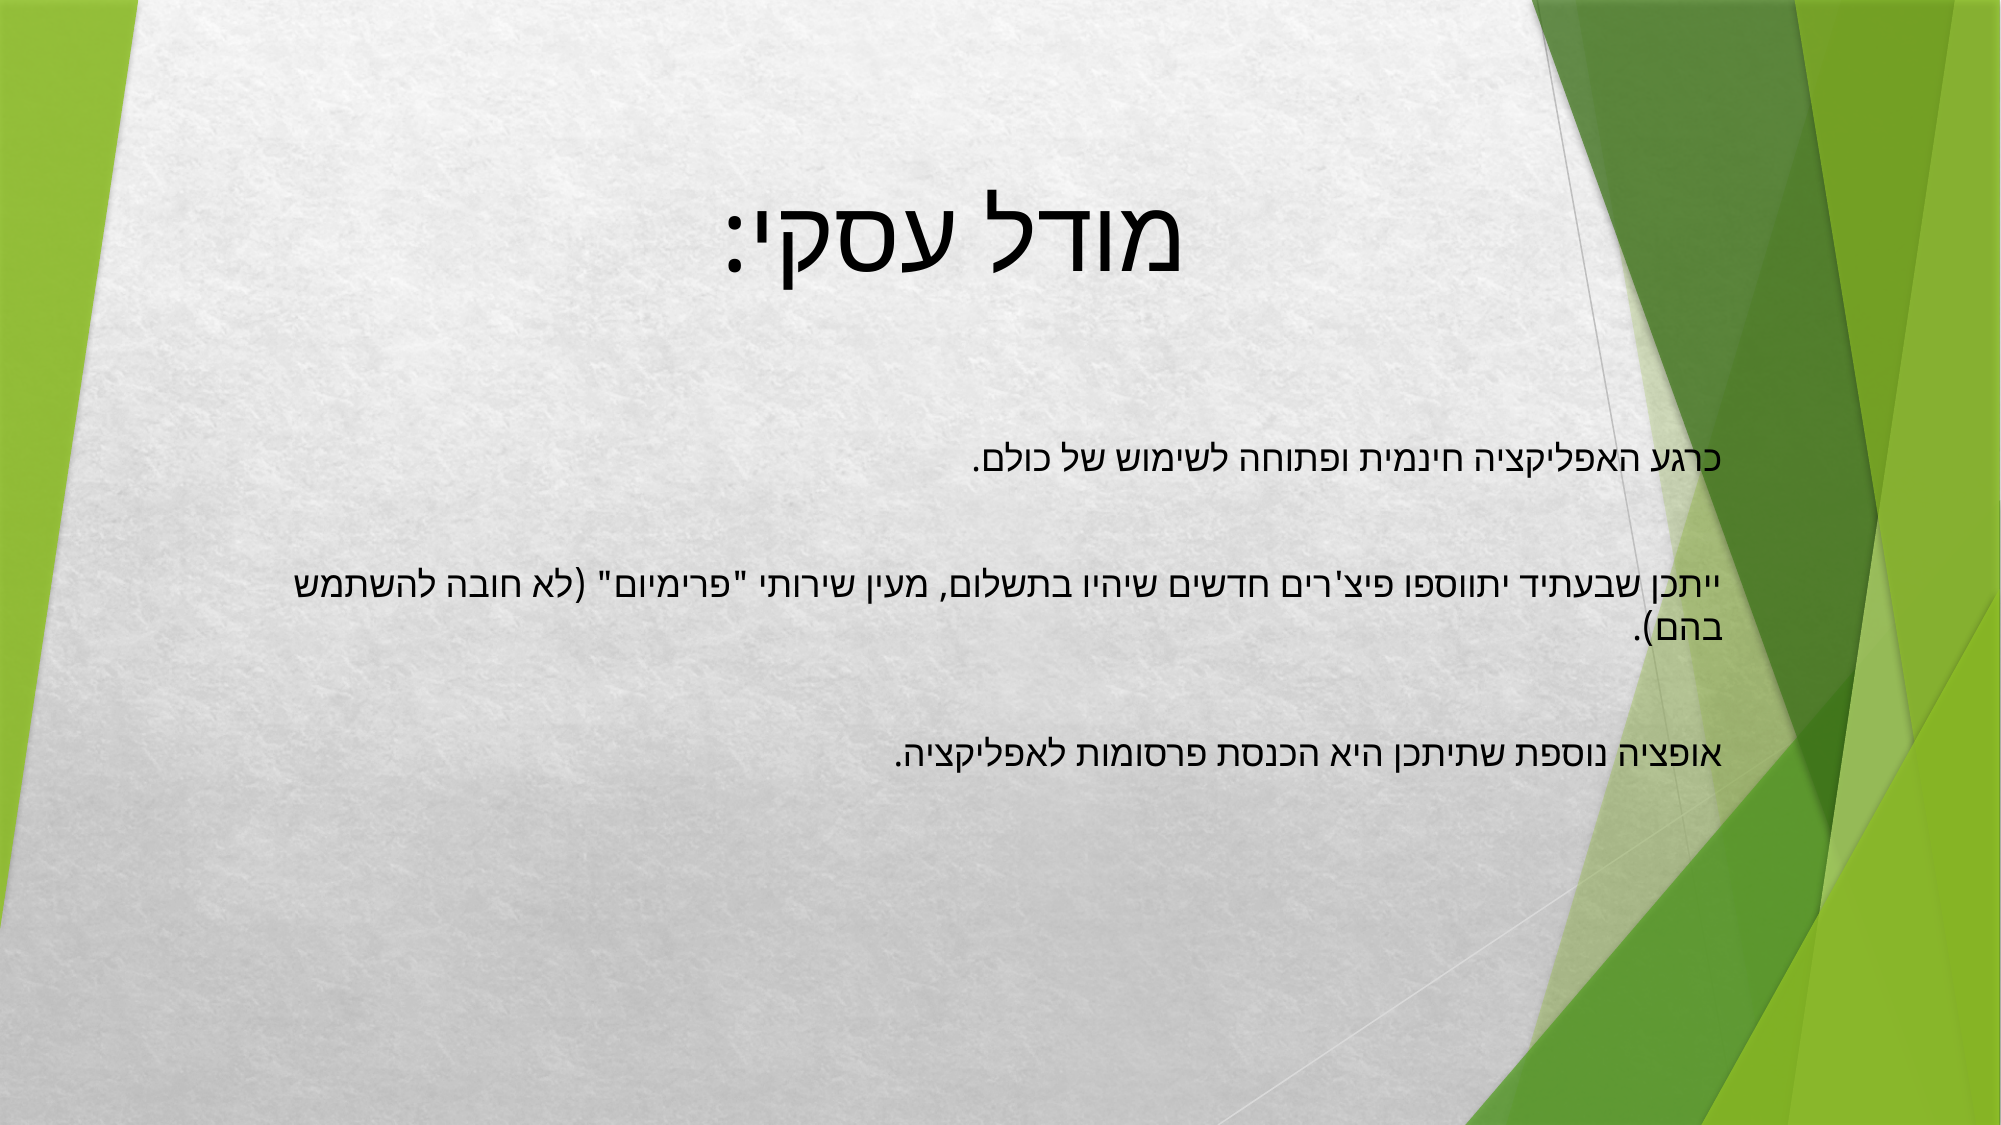

# מודל עסקי:
כרגע האפליקציה חינמית ופתוחה לשימוש של כולם.

ייתכן שבעתיד יתווספו פיצ'רים חדשים שיהיו בתשלום, מעין שירותי "פרימיום" (לא חובה להשתמש בהם).

אופציה נוספת שתיתכן היא הכנסת פרסומות לאפליקציה.